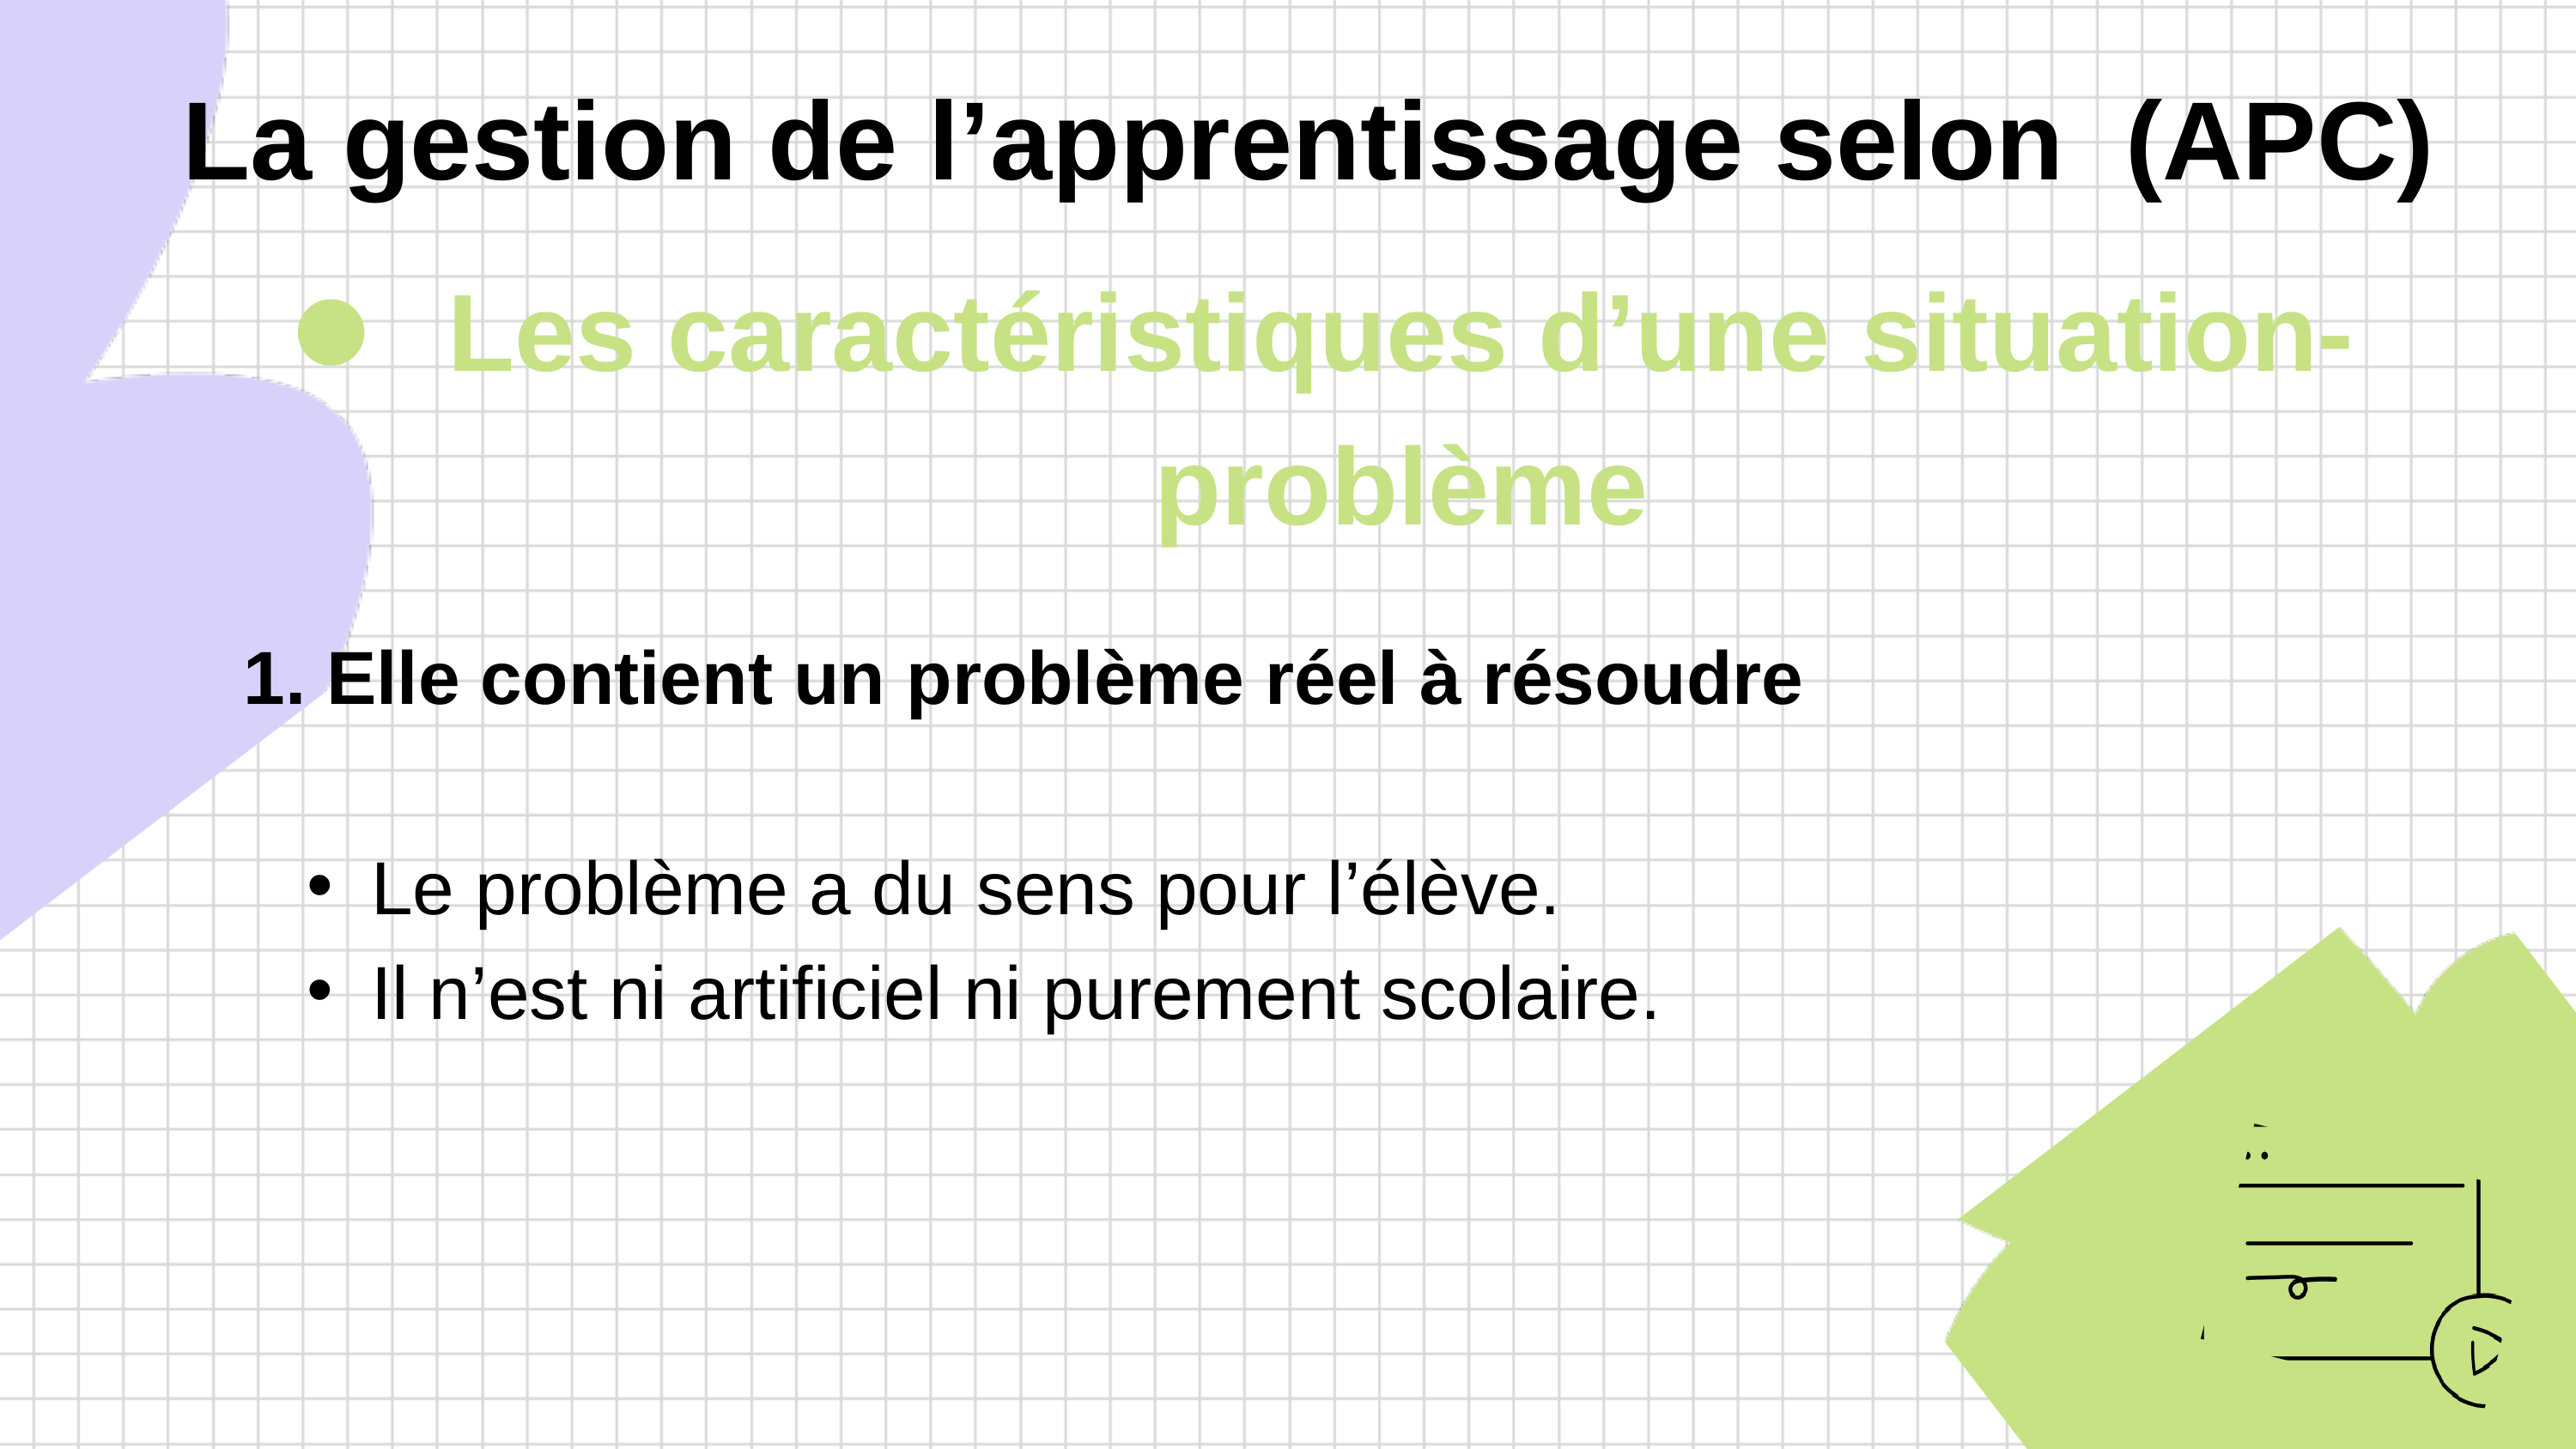

La gestion de l’apprentissage selon  (APC)
Les caractéristiques d’une situation-problème

1. Elle contient un problème réel à résoudre

Le problème a du sens pour l’élève.
Il n’est ni artificiel ni purement scolaire.